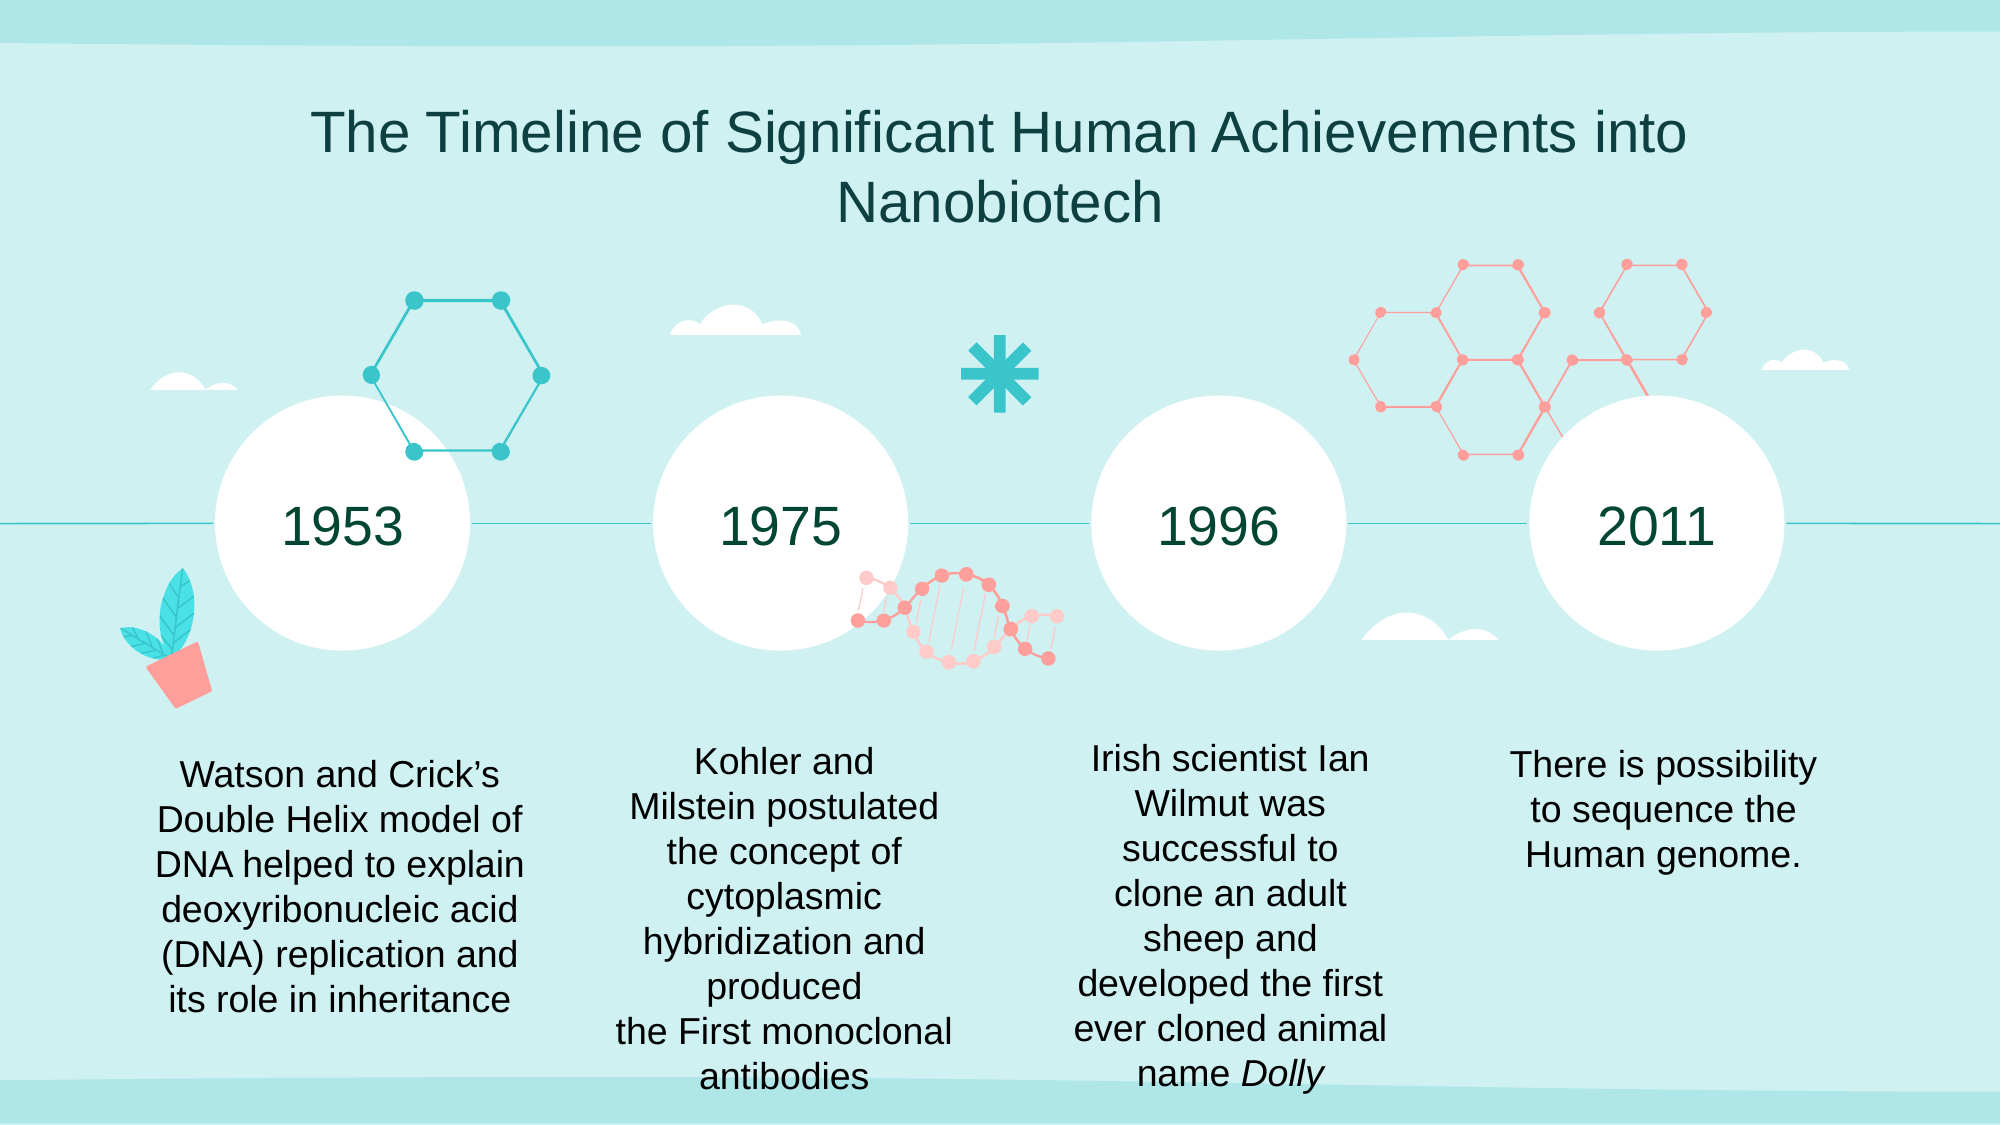

# The Timeline of Significant Human Achievements into Nanobiotech

1953
1975
1996
2011

Irish scientist Ian Wilmut was successful to
clone an adult sheep and developed the first ever cloned animal name Dolly
Kohler and
Milstein postulated the concept of cytoplasmic hybridization and produced
the First monoclonal antibodies
There is possibility to sequence the Human genome.
Watson and Crick’s Double Helix model of DNA helped to explain deoxyribonucleic acid (DNA) replication and its role in inheritance